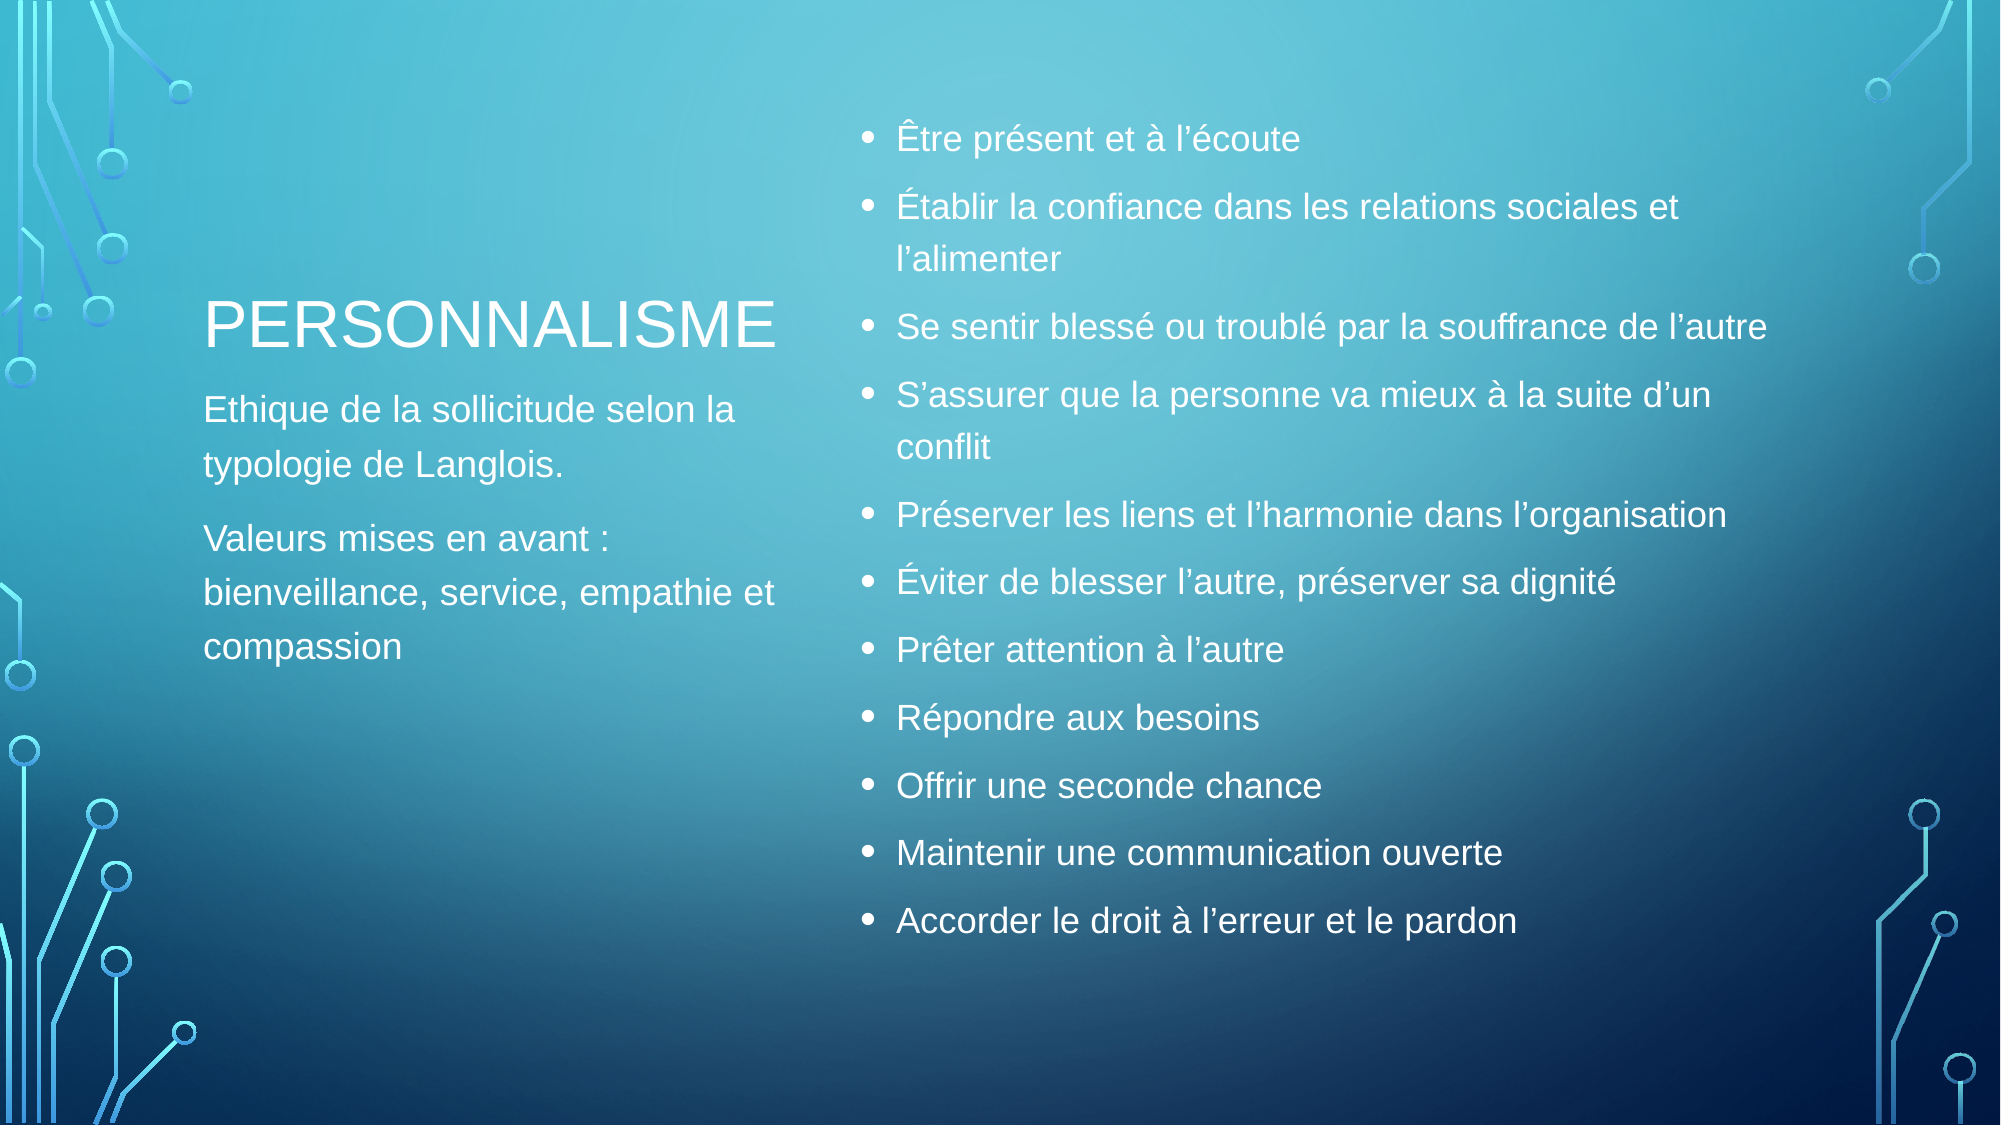

Être présent et à l’écoute
Établir la confiance dans les relations sociales et l’alimenter
Se sentir blessé ou troublé par la souffrance de l’autre
S’assurer que la personne va mieux à la suite d’un conflit
Préserver les liens et l’harmonie dans l’organisation
Éviter de blesser l’autre, préserver sa dignité
Prêter attention à l’autre
Répondre aux besoins
Offrir une seconde chance
Maintenir une communication ouverte
Accorder le droit à l’erreur et le pardon
# personnalisme
Ethique de la sollicitude selon la typologie de Langlois.
Valeurs mises en avant : bienveillance, service, empathie et compassion